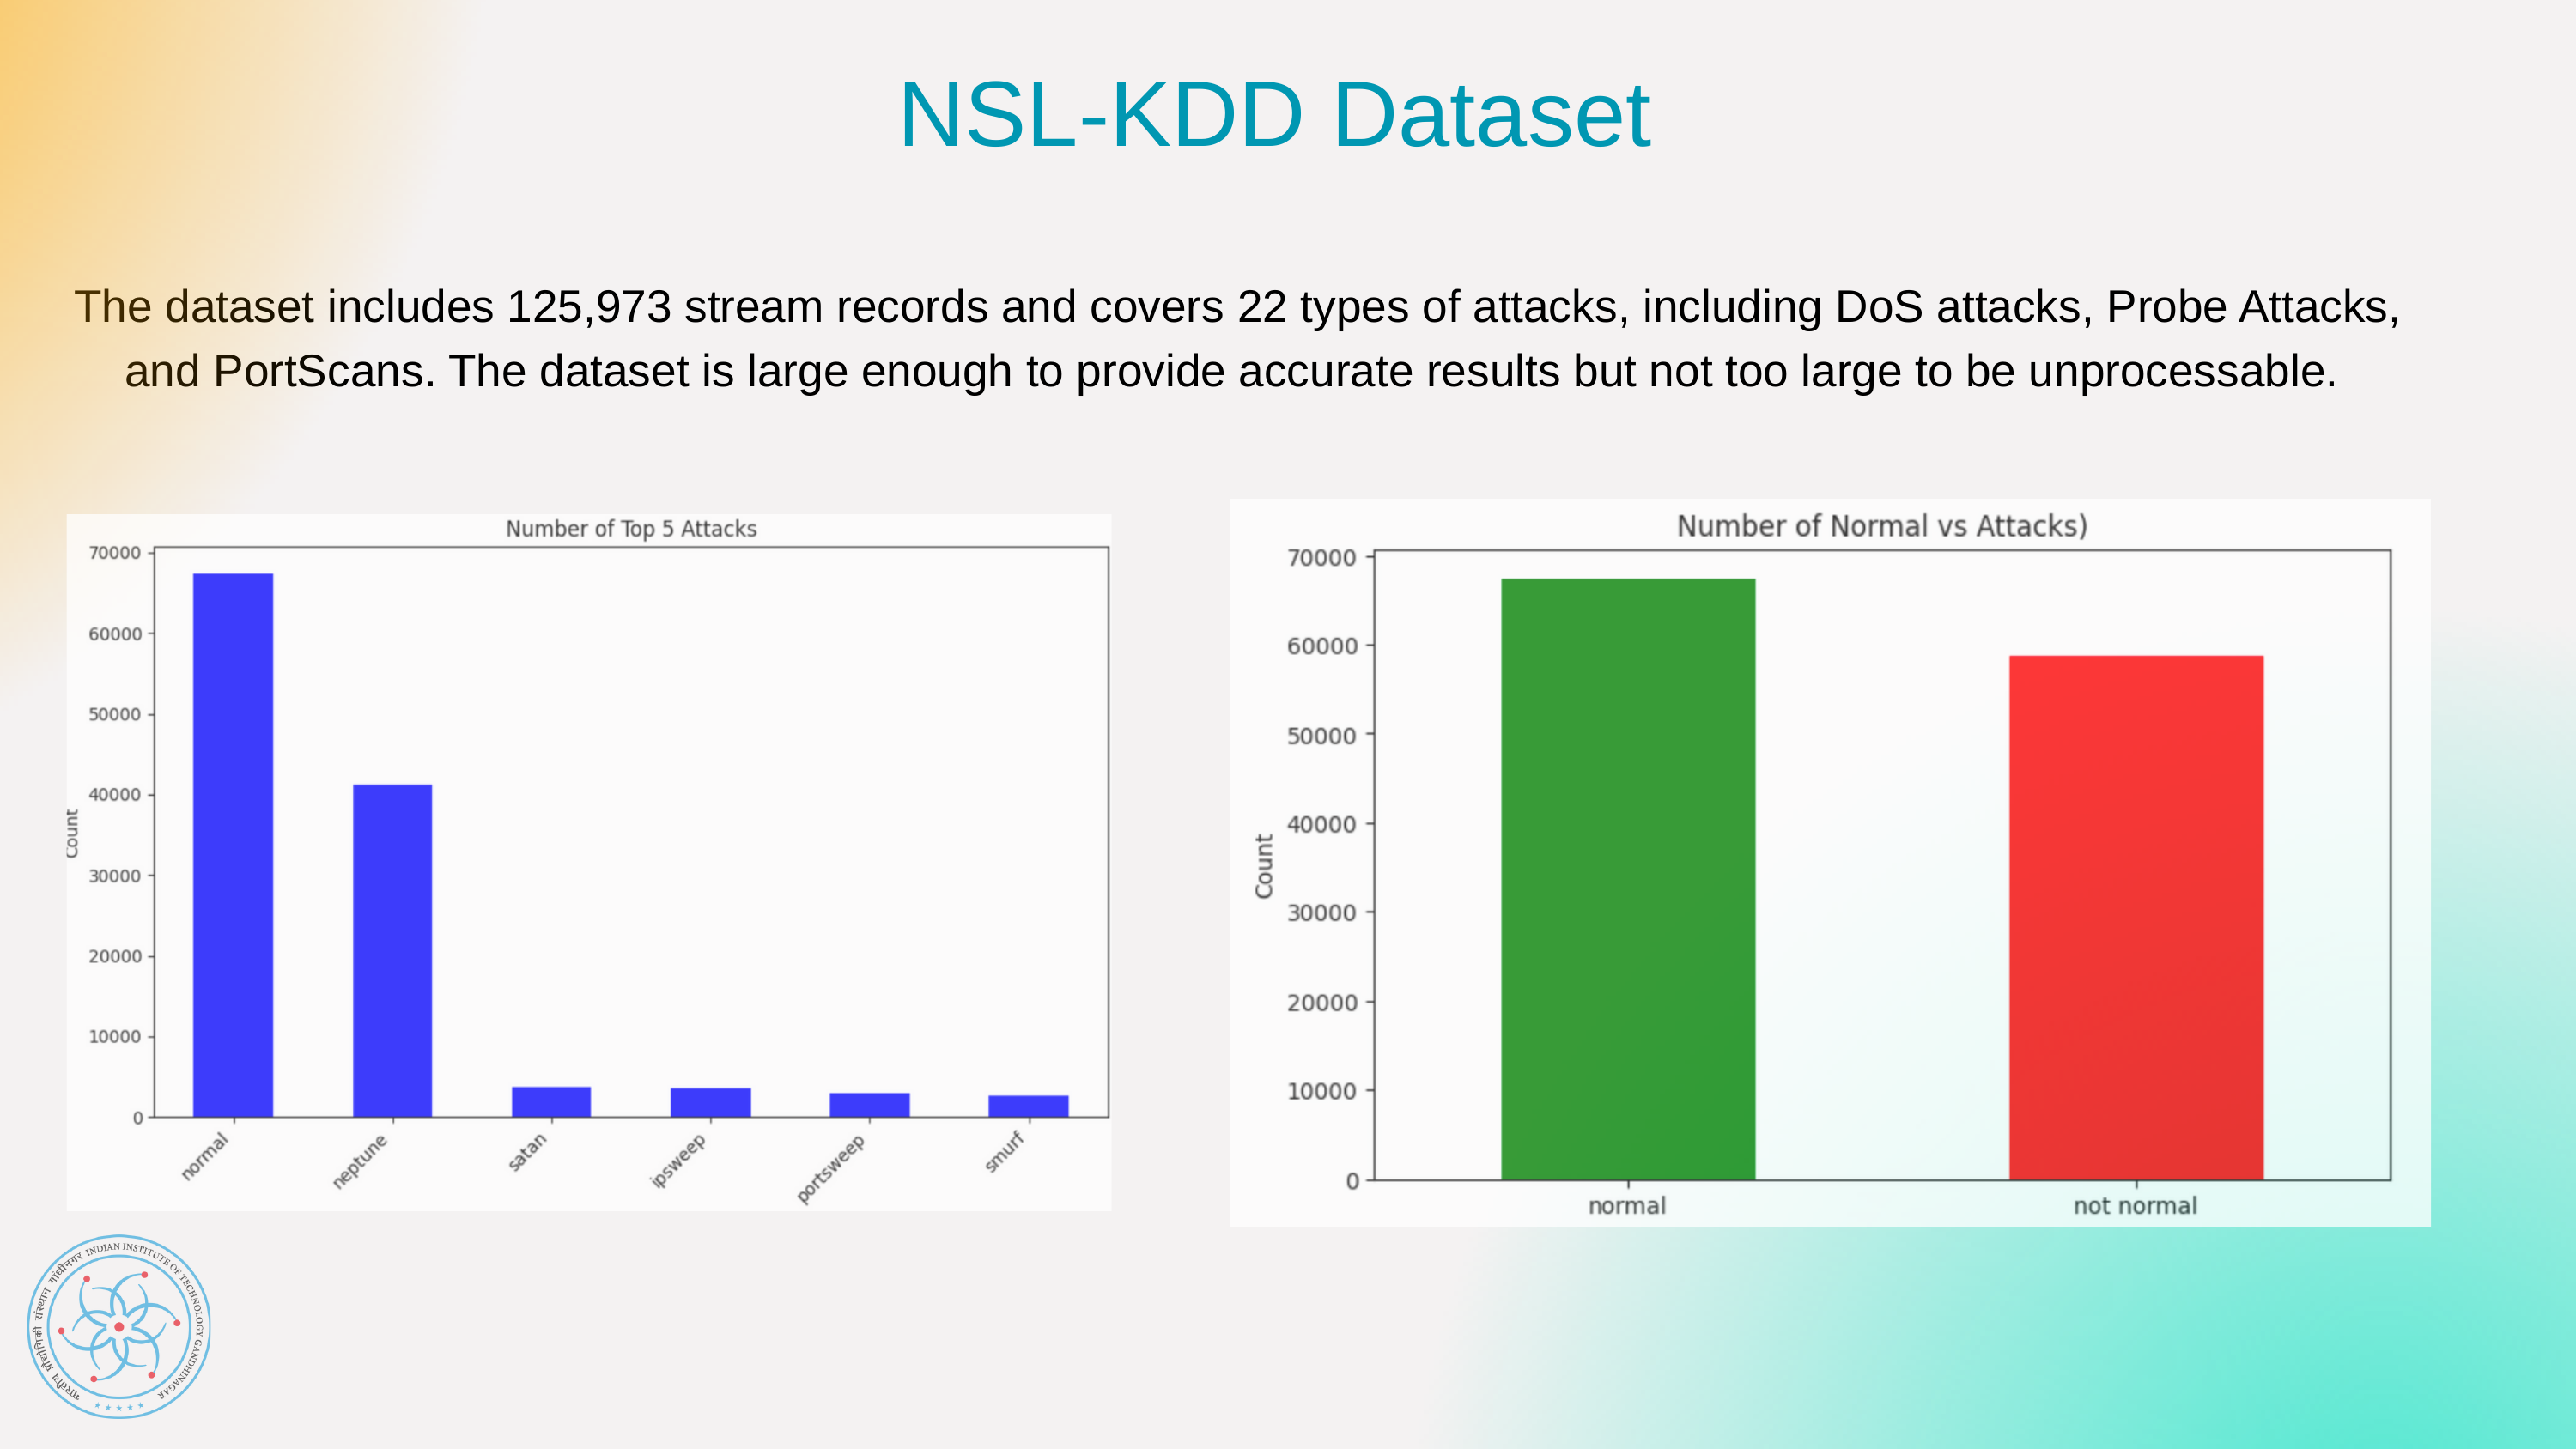

NSL-KDD Dataset

The dataset includes 125,973 stream records and covers 22 types of attacks, including DoS attacks, Probe Attacks, and PortScans. The dataset is large enough to provide accurate results but not too large to be unprocessable.